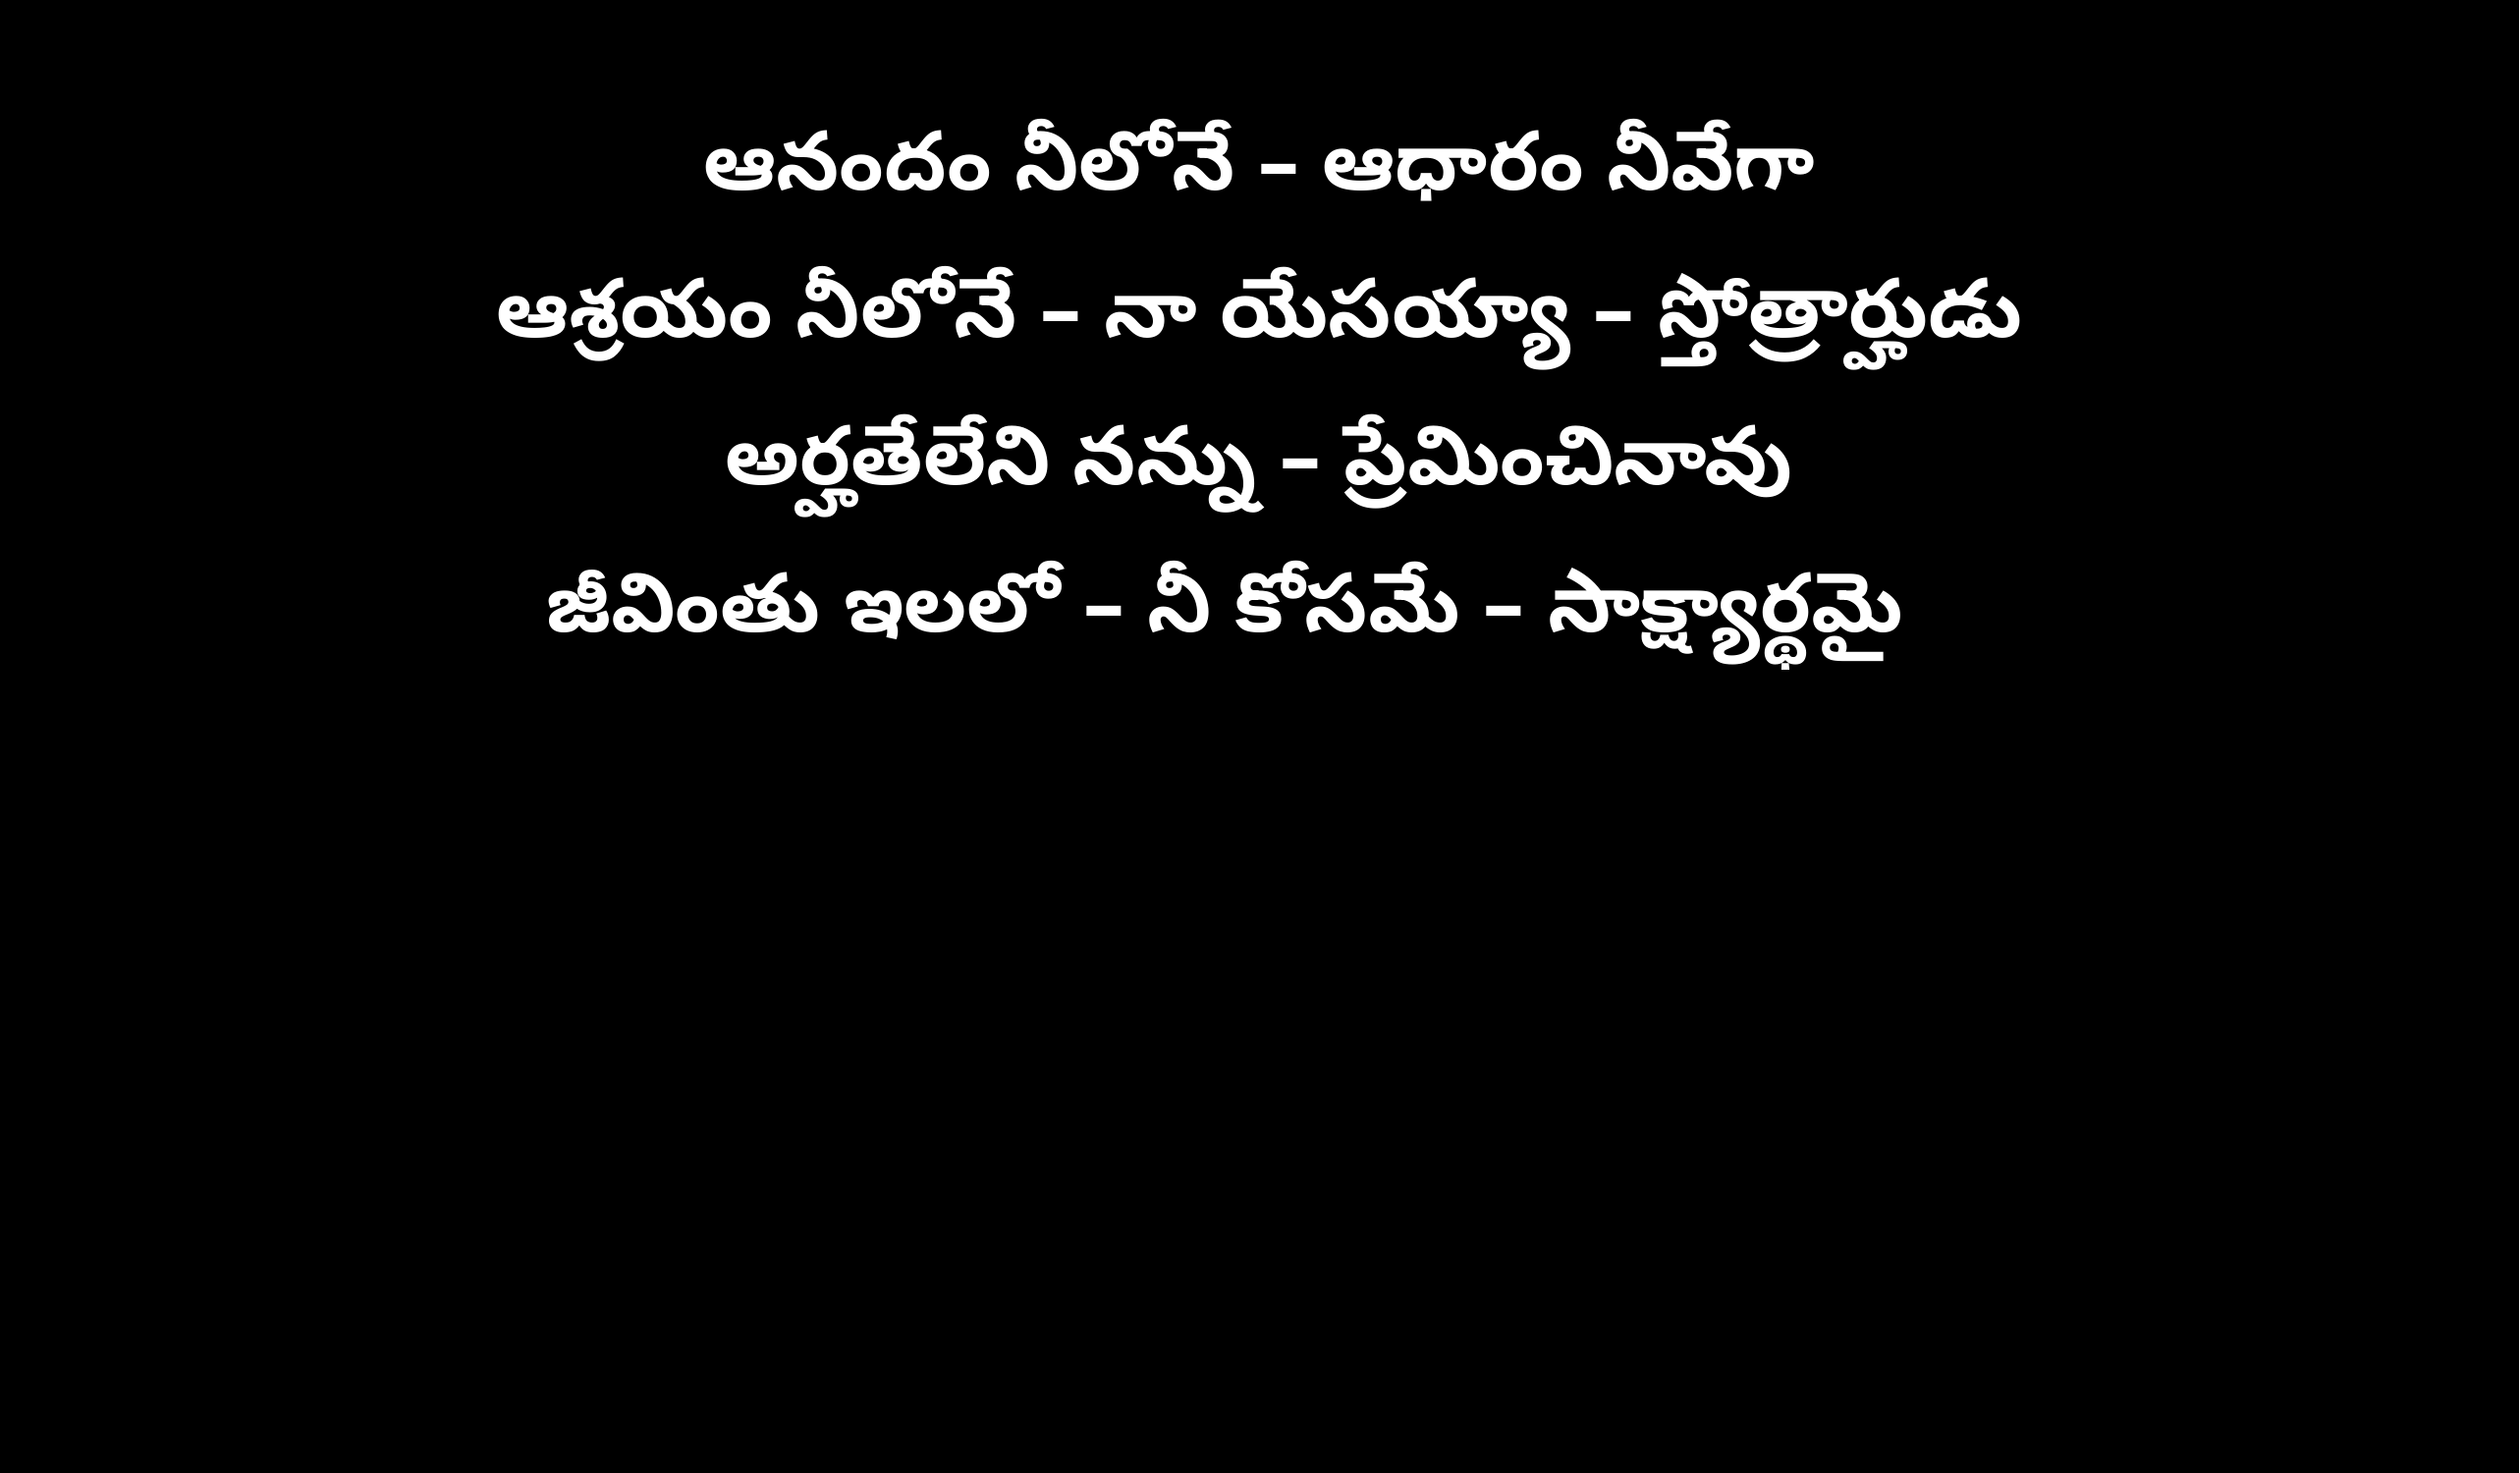

ఆనందం నీలోనే – ఆధారం నీవేగా
ఆశ్రయం నీలోనే – నా యేసయ్యా – స్తోత్రార్హుడు
అర్హతేలేని నన్ను – ప్రేమించినావు
జీవింతు ఇలలో – నీ కోసమే – సాక్ష్యార్థమై